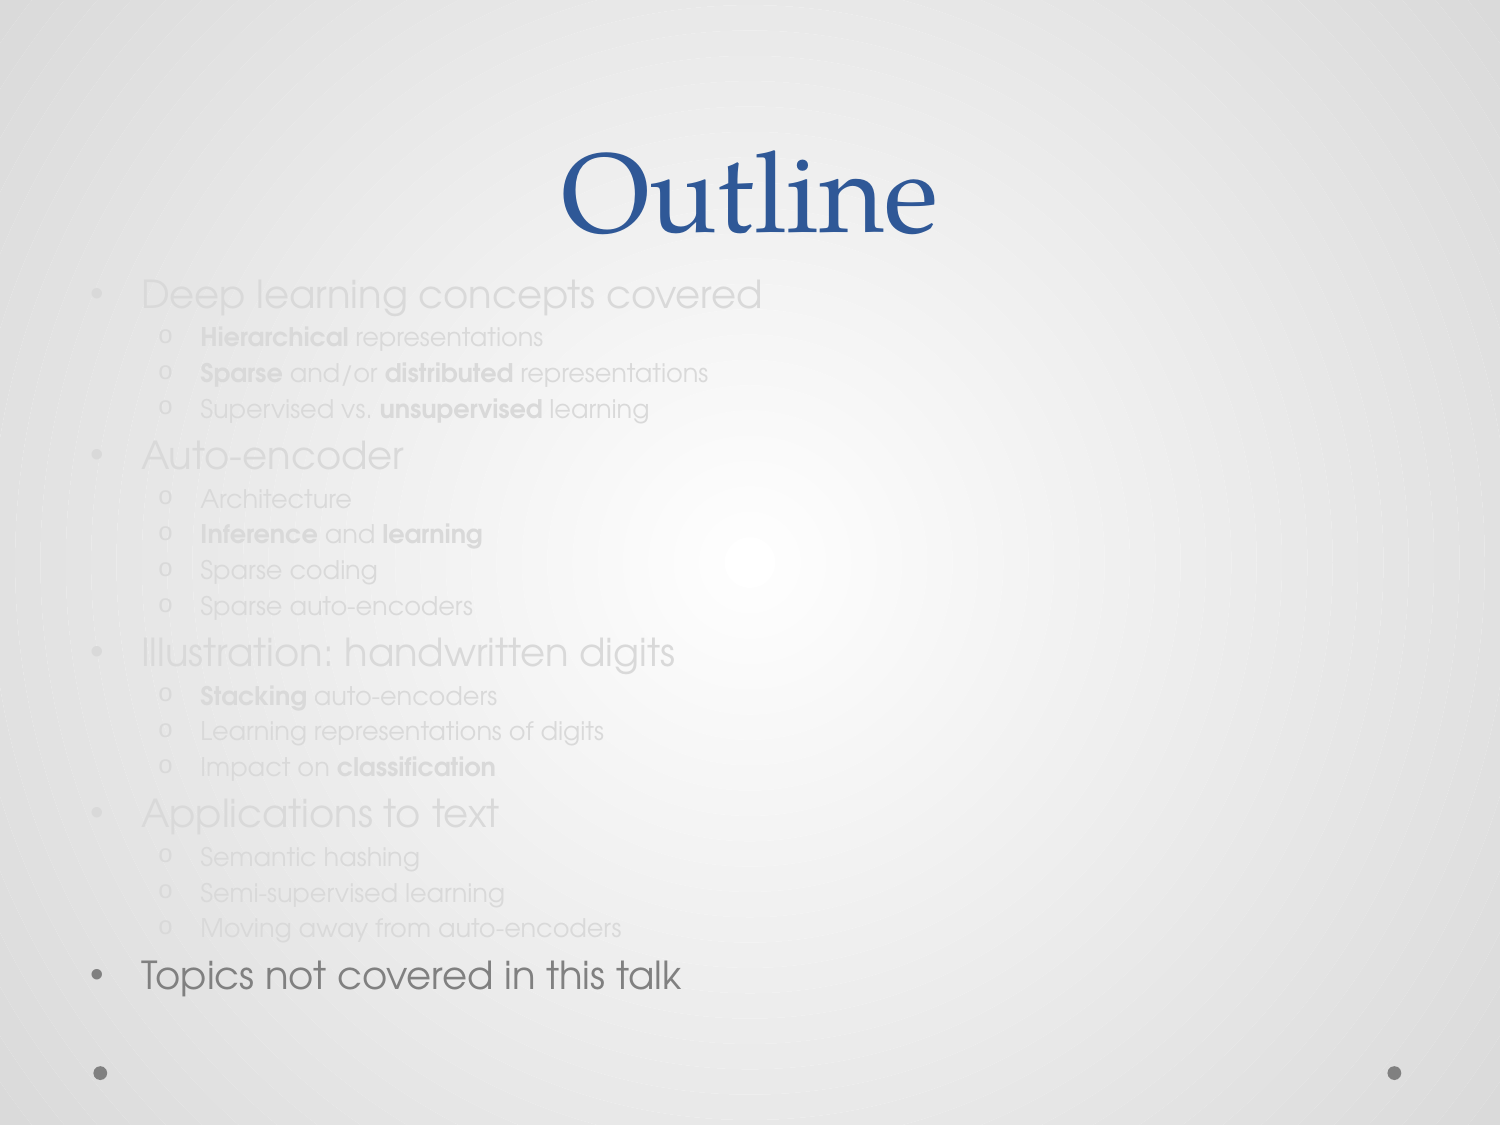

# Outline
Deep learning concepts covered
Hierarchical representations
Sparse and/or distributed representations
Supervised vs. unsupervised learning
Auto-encoder
Architecture
Inference and learning
Sparse coding
Sparse auto-encoders
Illustration: handwritten digits
Stacking auto-encoders
Learning representations of digits
Impact on classification
Applications to text
Semantic hashing
Semi-supervised learning
Moving away from auto-encoders
Topics not covered in this talk